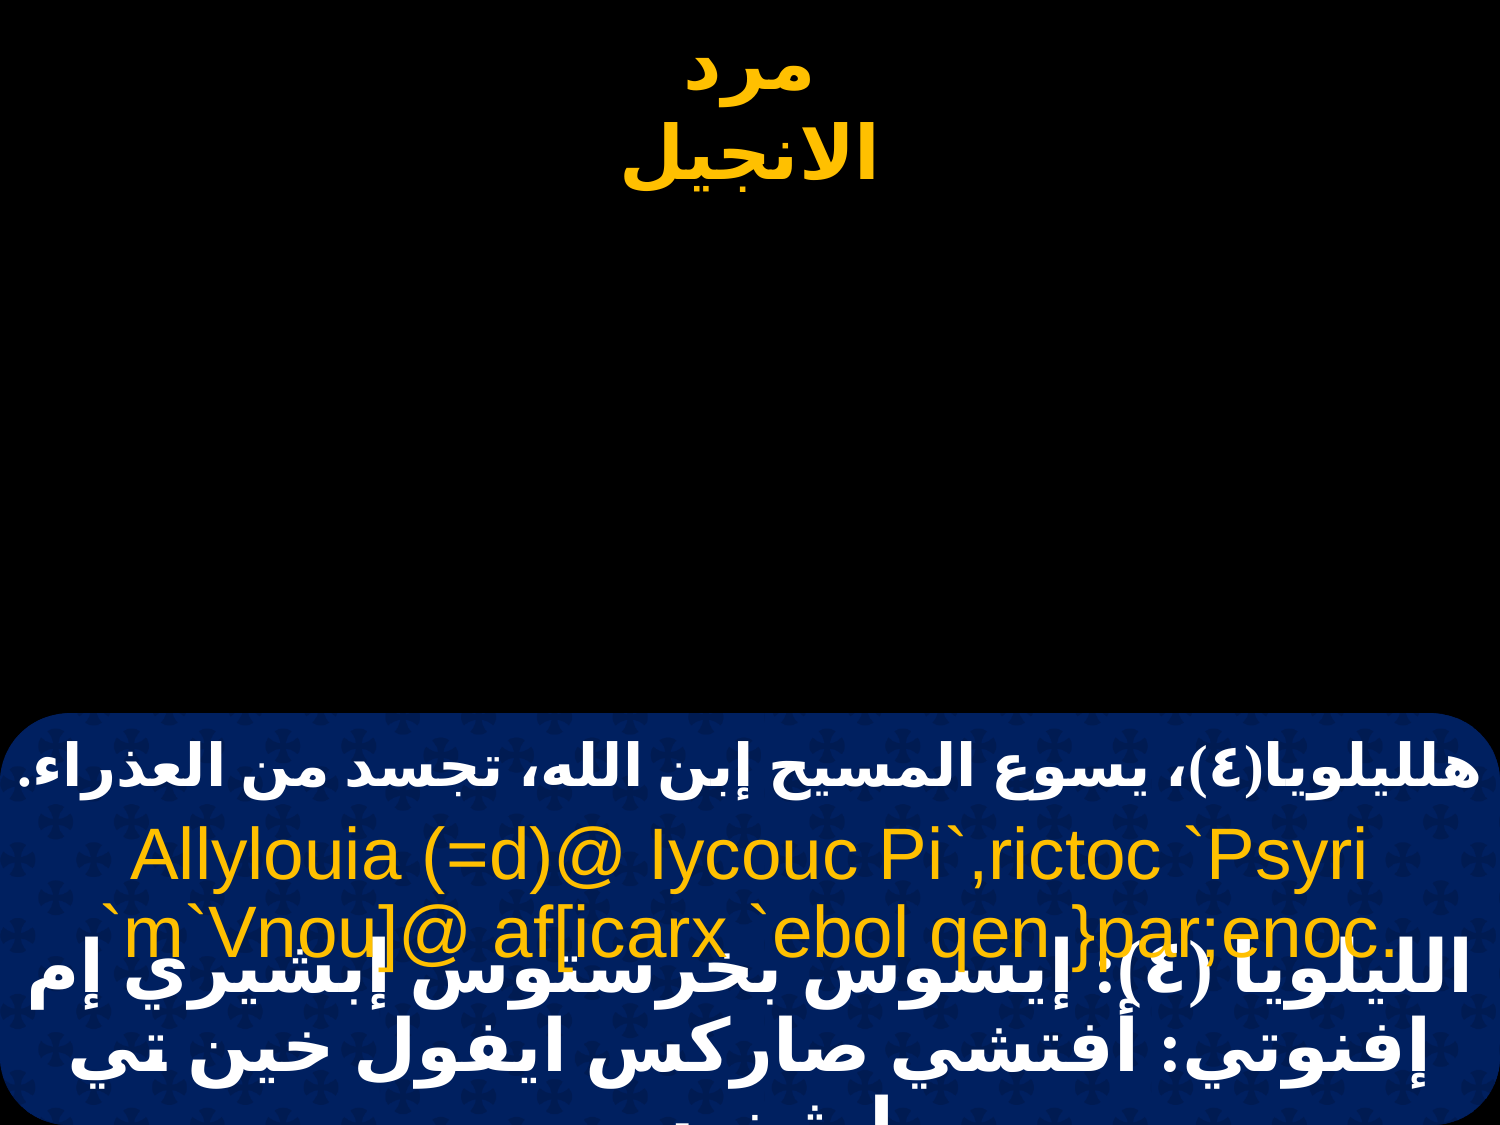

# هلليلويا(٤)، يسوع المسيح إبن الله، تجسد من العذراء.
Allylouia (=d)@ Iycouc Pi`,rictoc `Psyri `m`Vnou]@ af[icarx `ebol qen }par;enoc.
الليلويا (٤): إيسوس بخرستوس إبشيري إم إفنوتي: أفتشي صاركس ايفول خين تي بارثينوس.